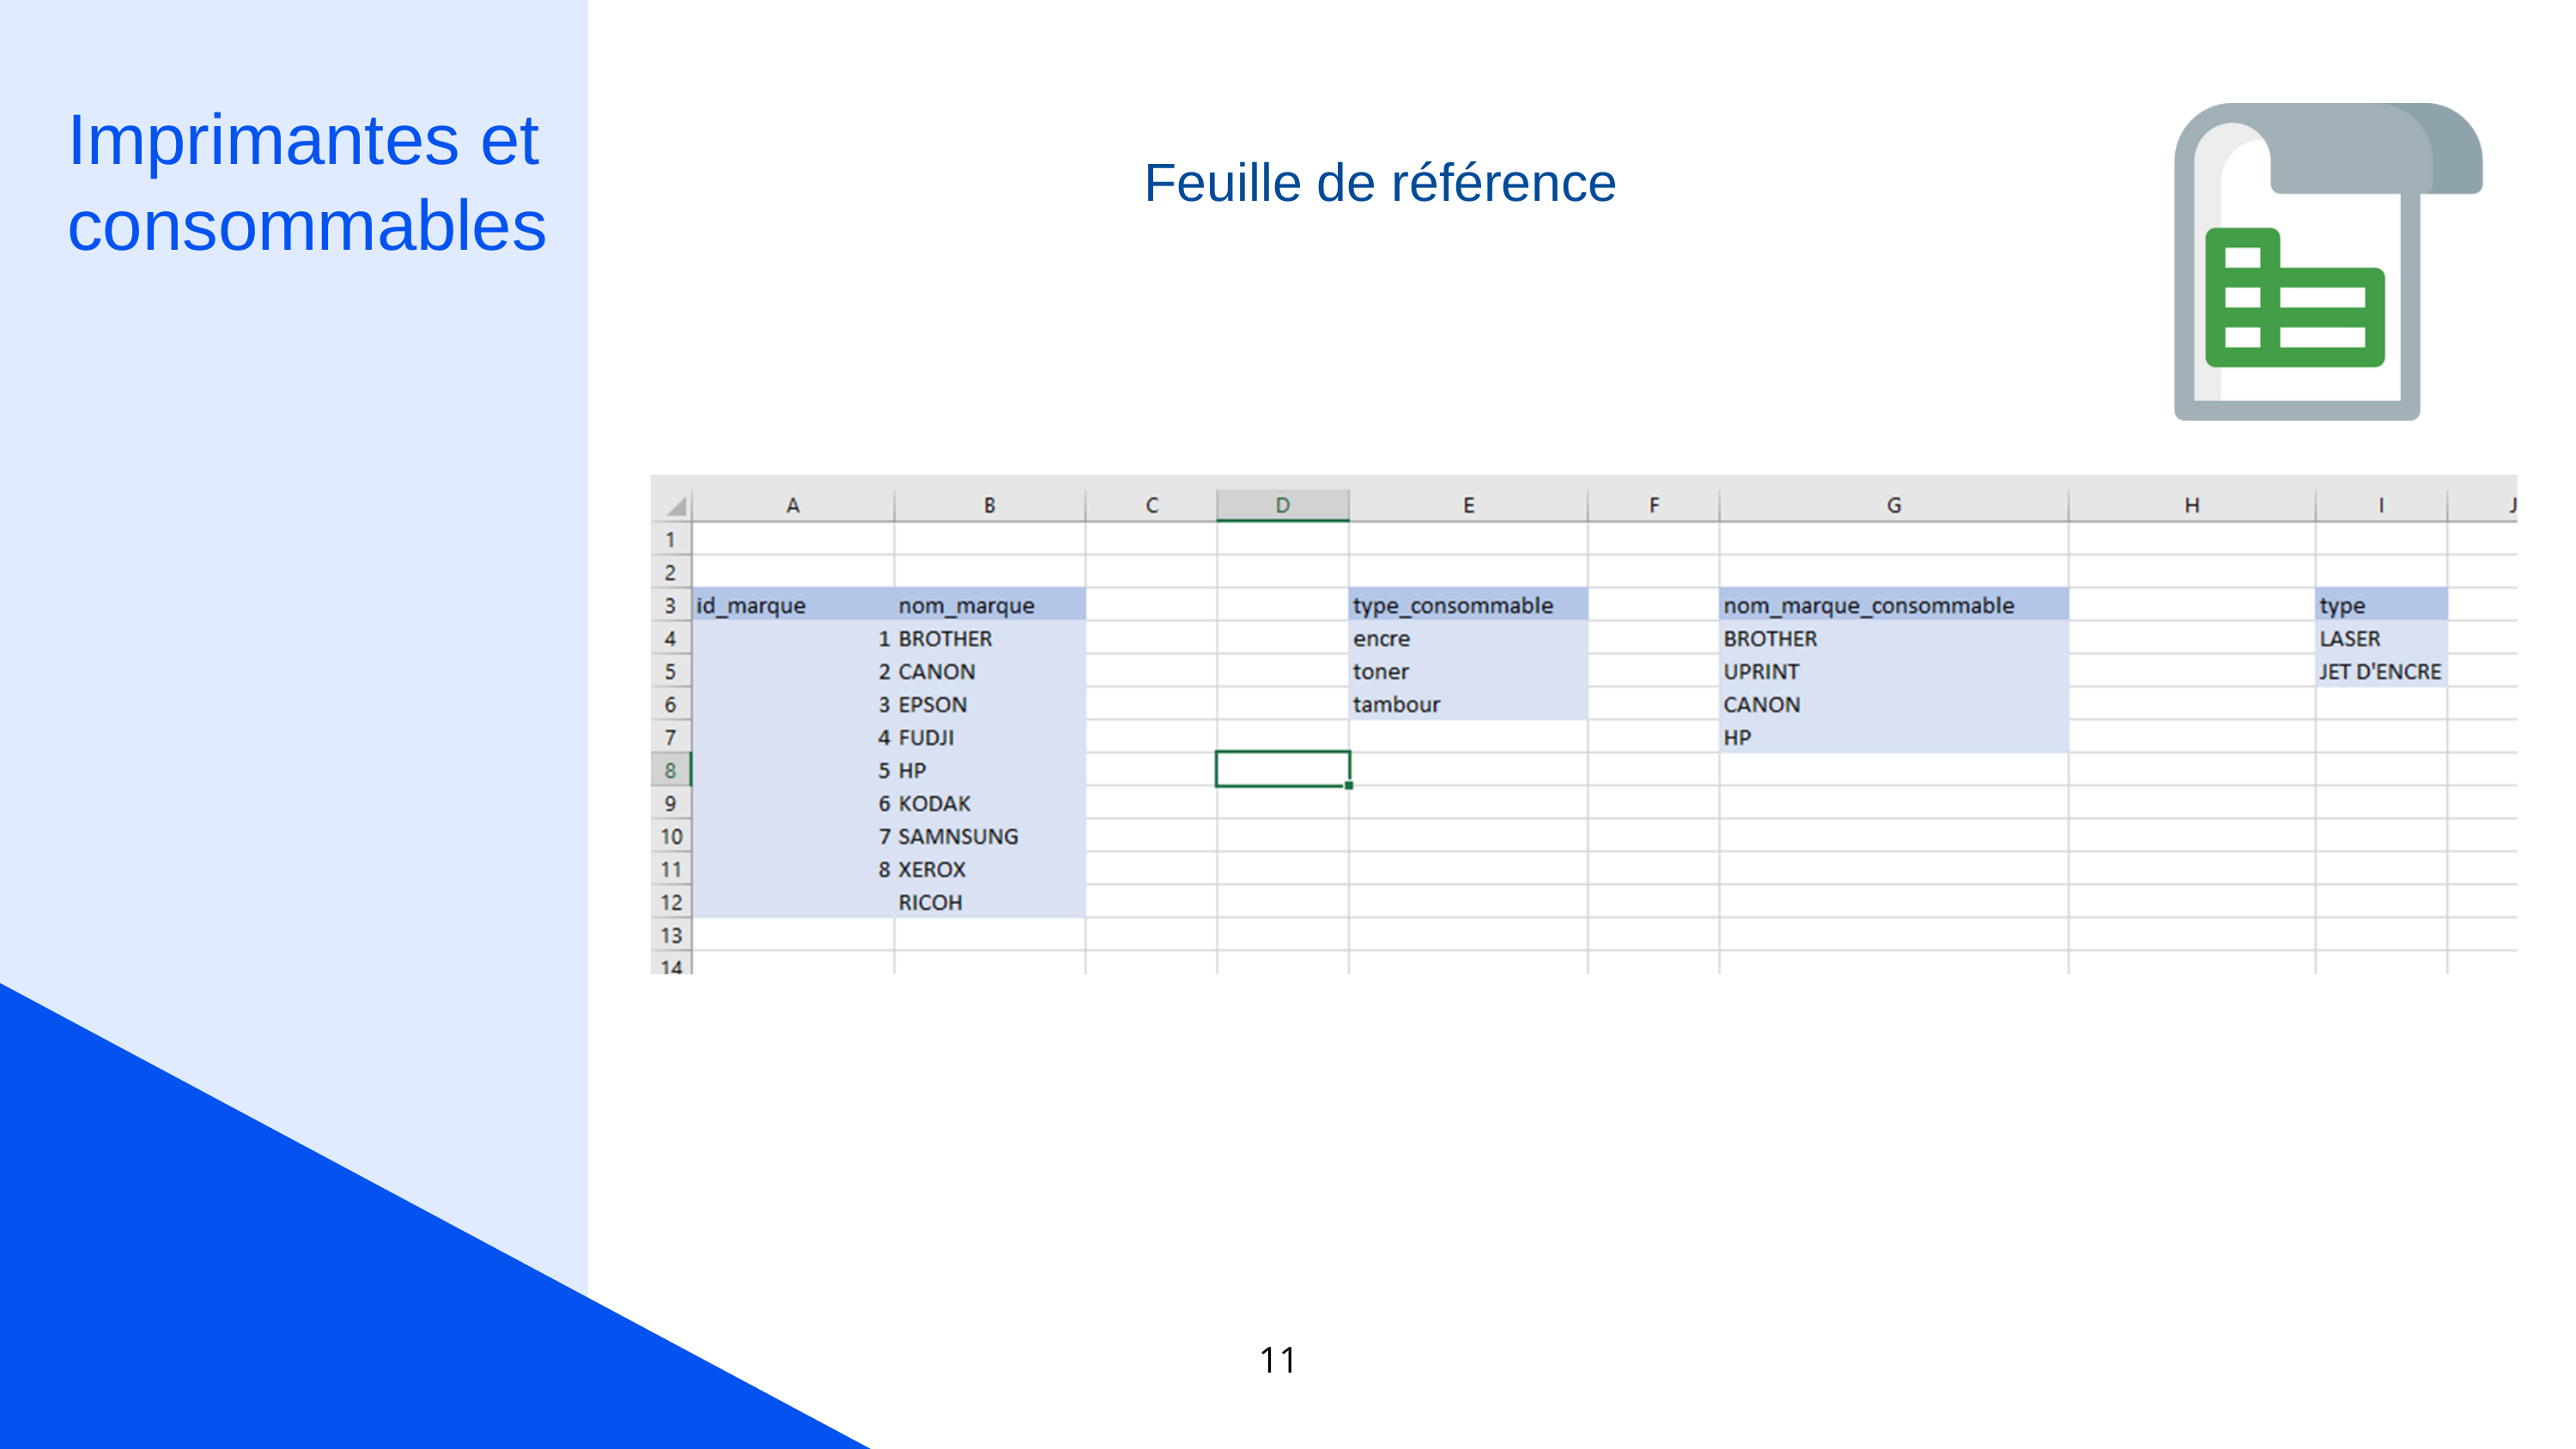

Imprimantes et consommables

Feuille de référence

11